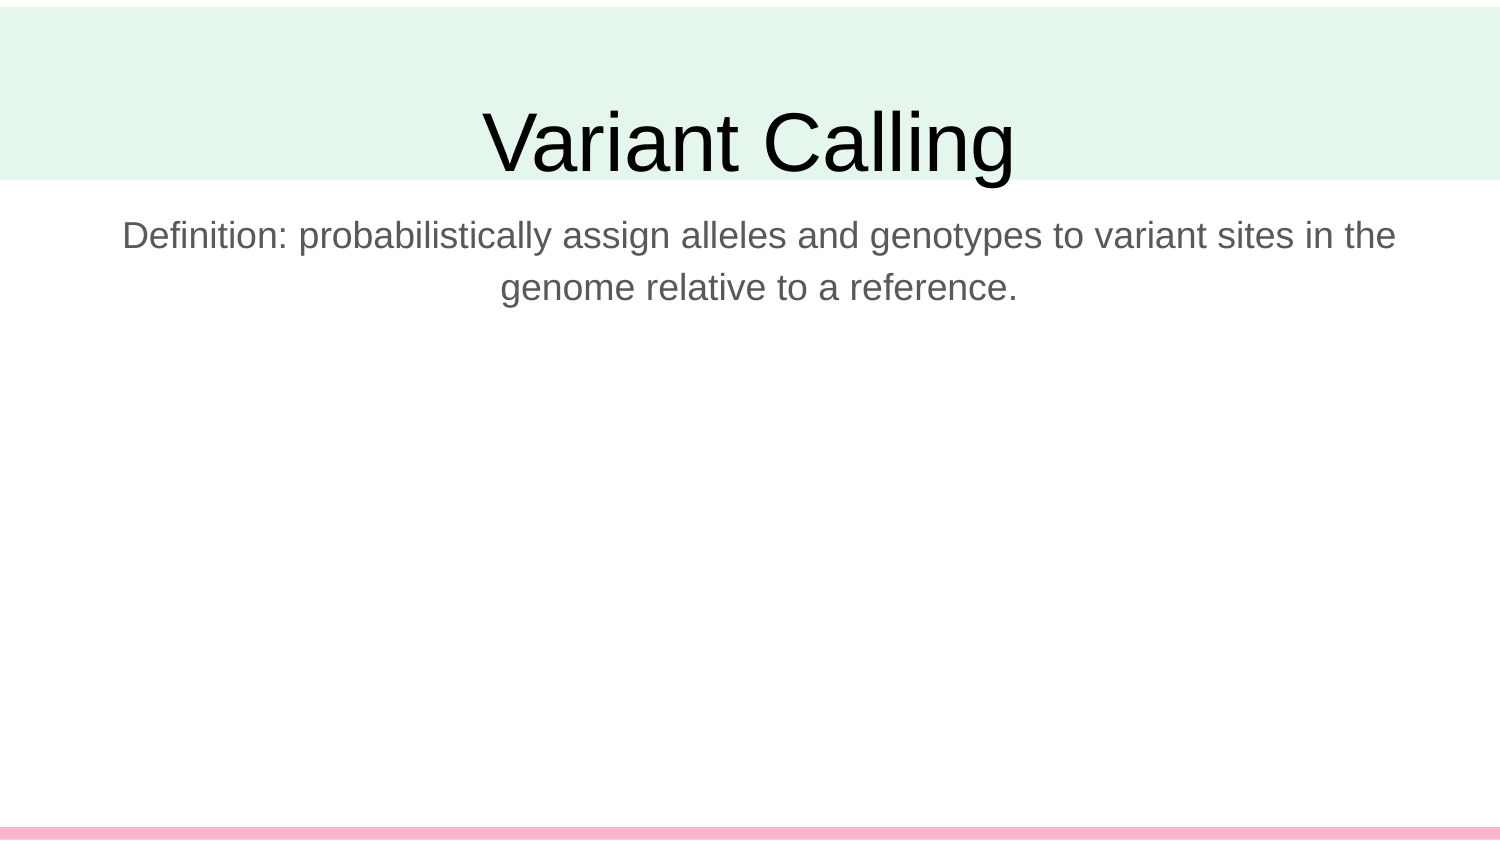

# Variant Calling
Definition: probabilistically assign alleles and genotypes to variant sites in the genome relative to a reference.